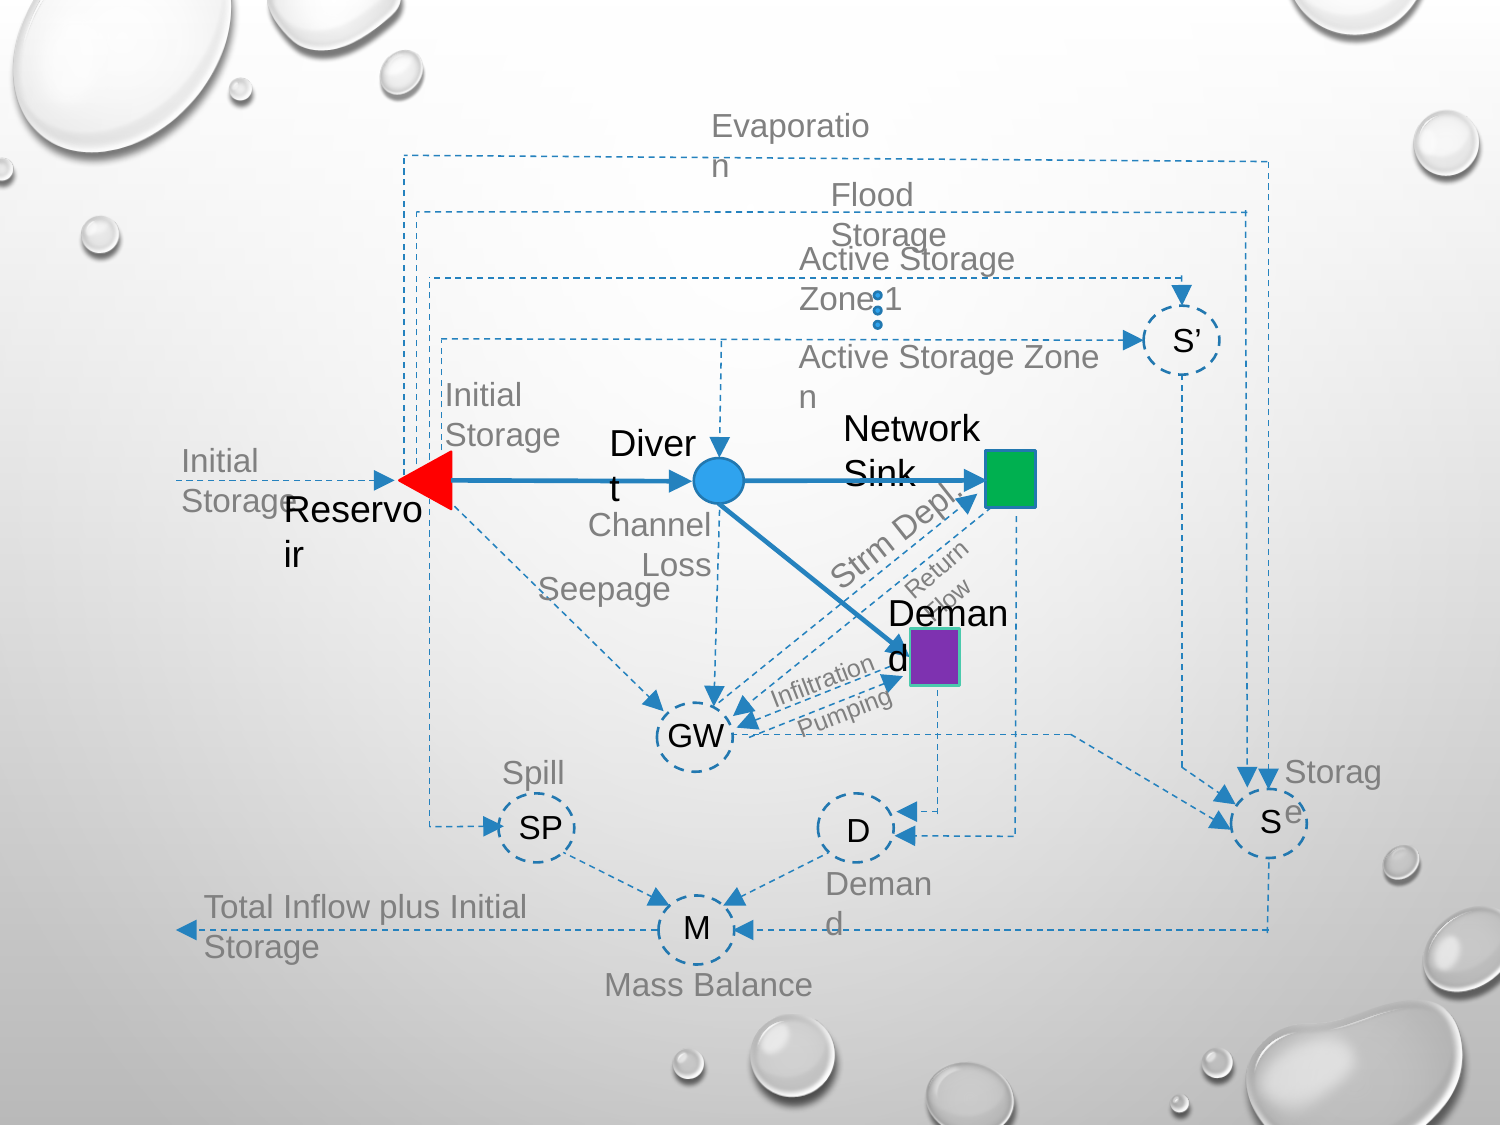

Evaporation
Flood Storage
Active Storage Zone 1

S’

Active Storage Zone n
Initial Storage
Initial Storage
Channel Loss
Strm Depl.
Return Flow
Seepage
Infiltration
Pumping

GW
Storage
Spill

S

SP
D
Demand
Total Inflow plus Initial Storage

M
Mass Balance
Network Sink
Divert

Reservoir
Demand